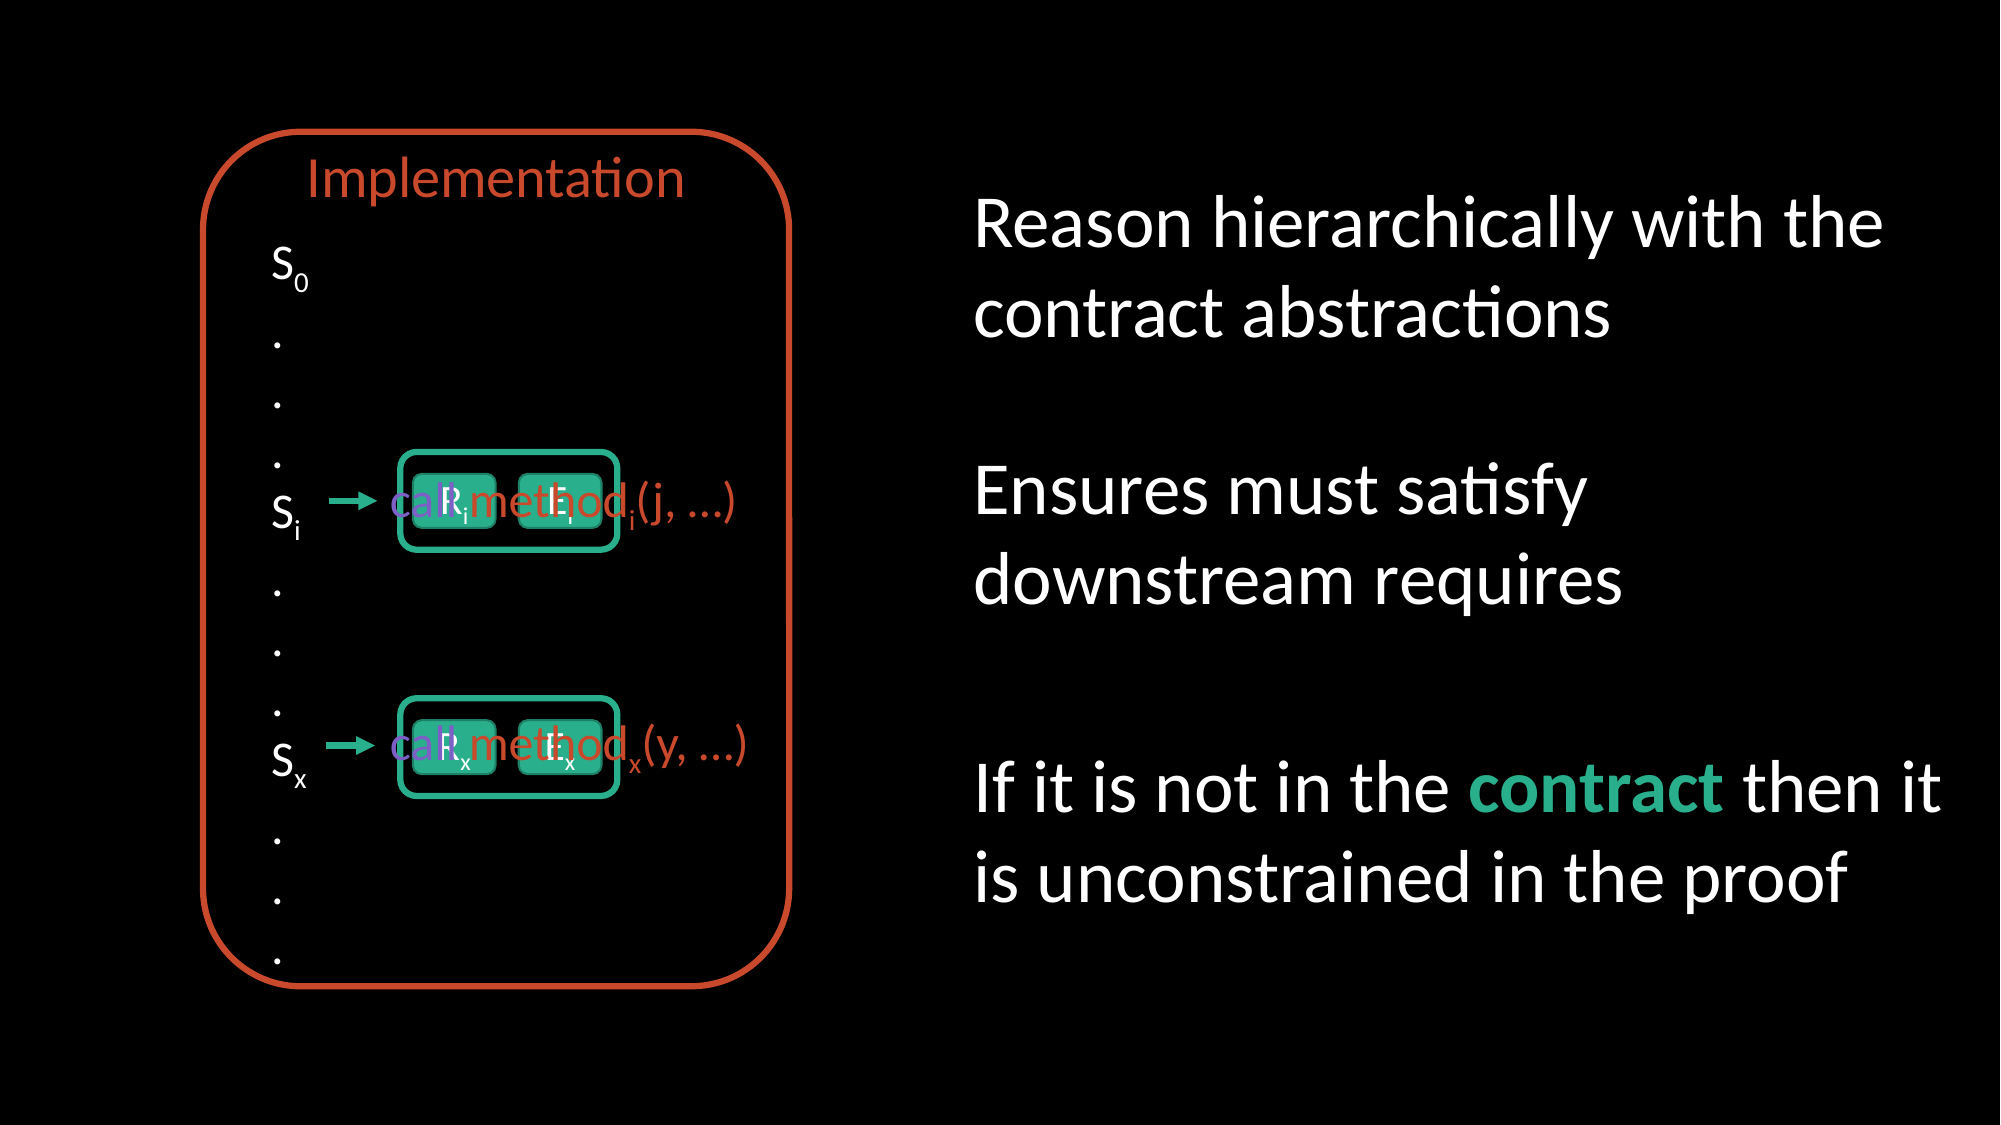

Implementation

Reason hierarchically with the contract abstractions
S0
.
.
.
Si
.
.
.
Sx
.
.
.
Ensures must satisfy downstream requires

Ri
Ei
call methodi(j, …)

Rx
Ex
call methodx(y, …)
If it is not in the contract then it is unconstrained in the proof